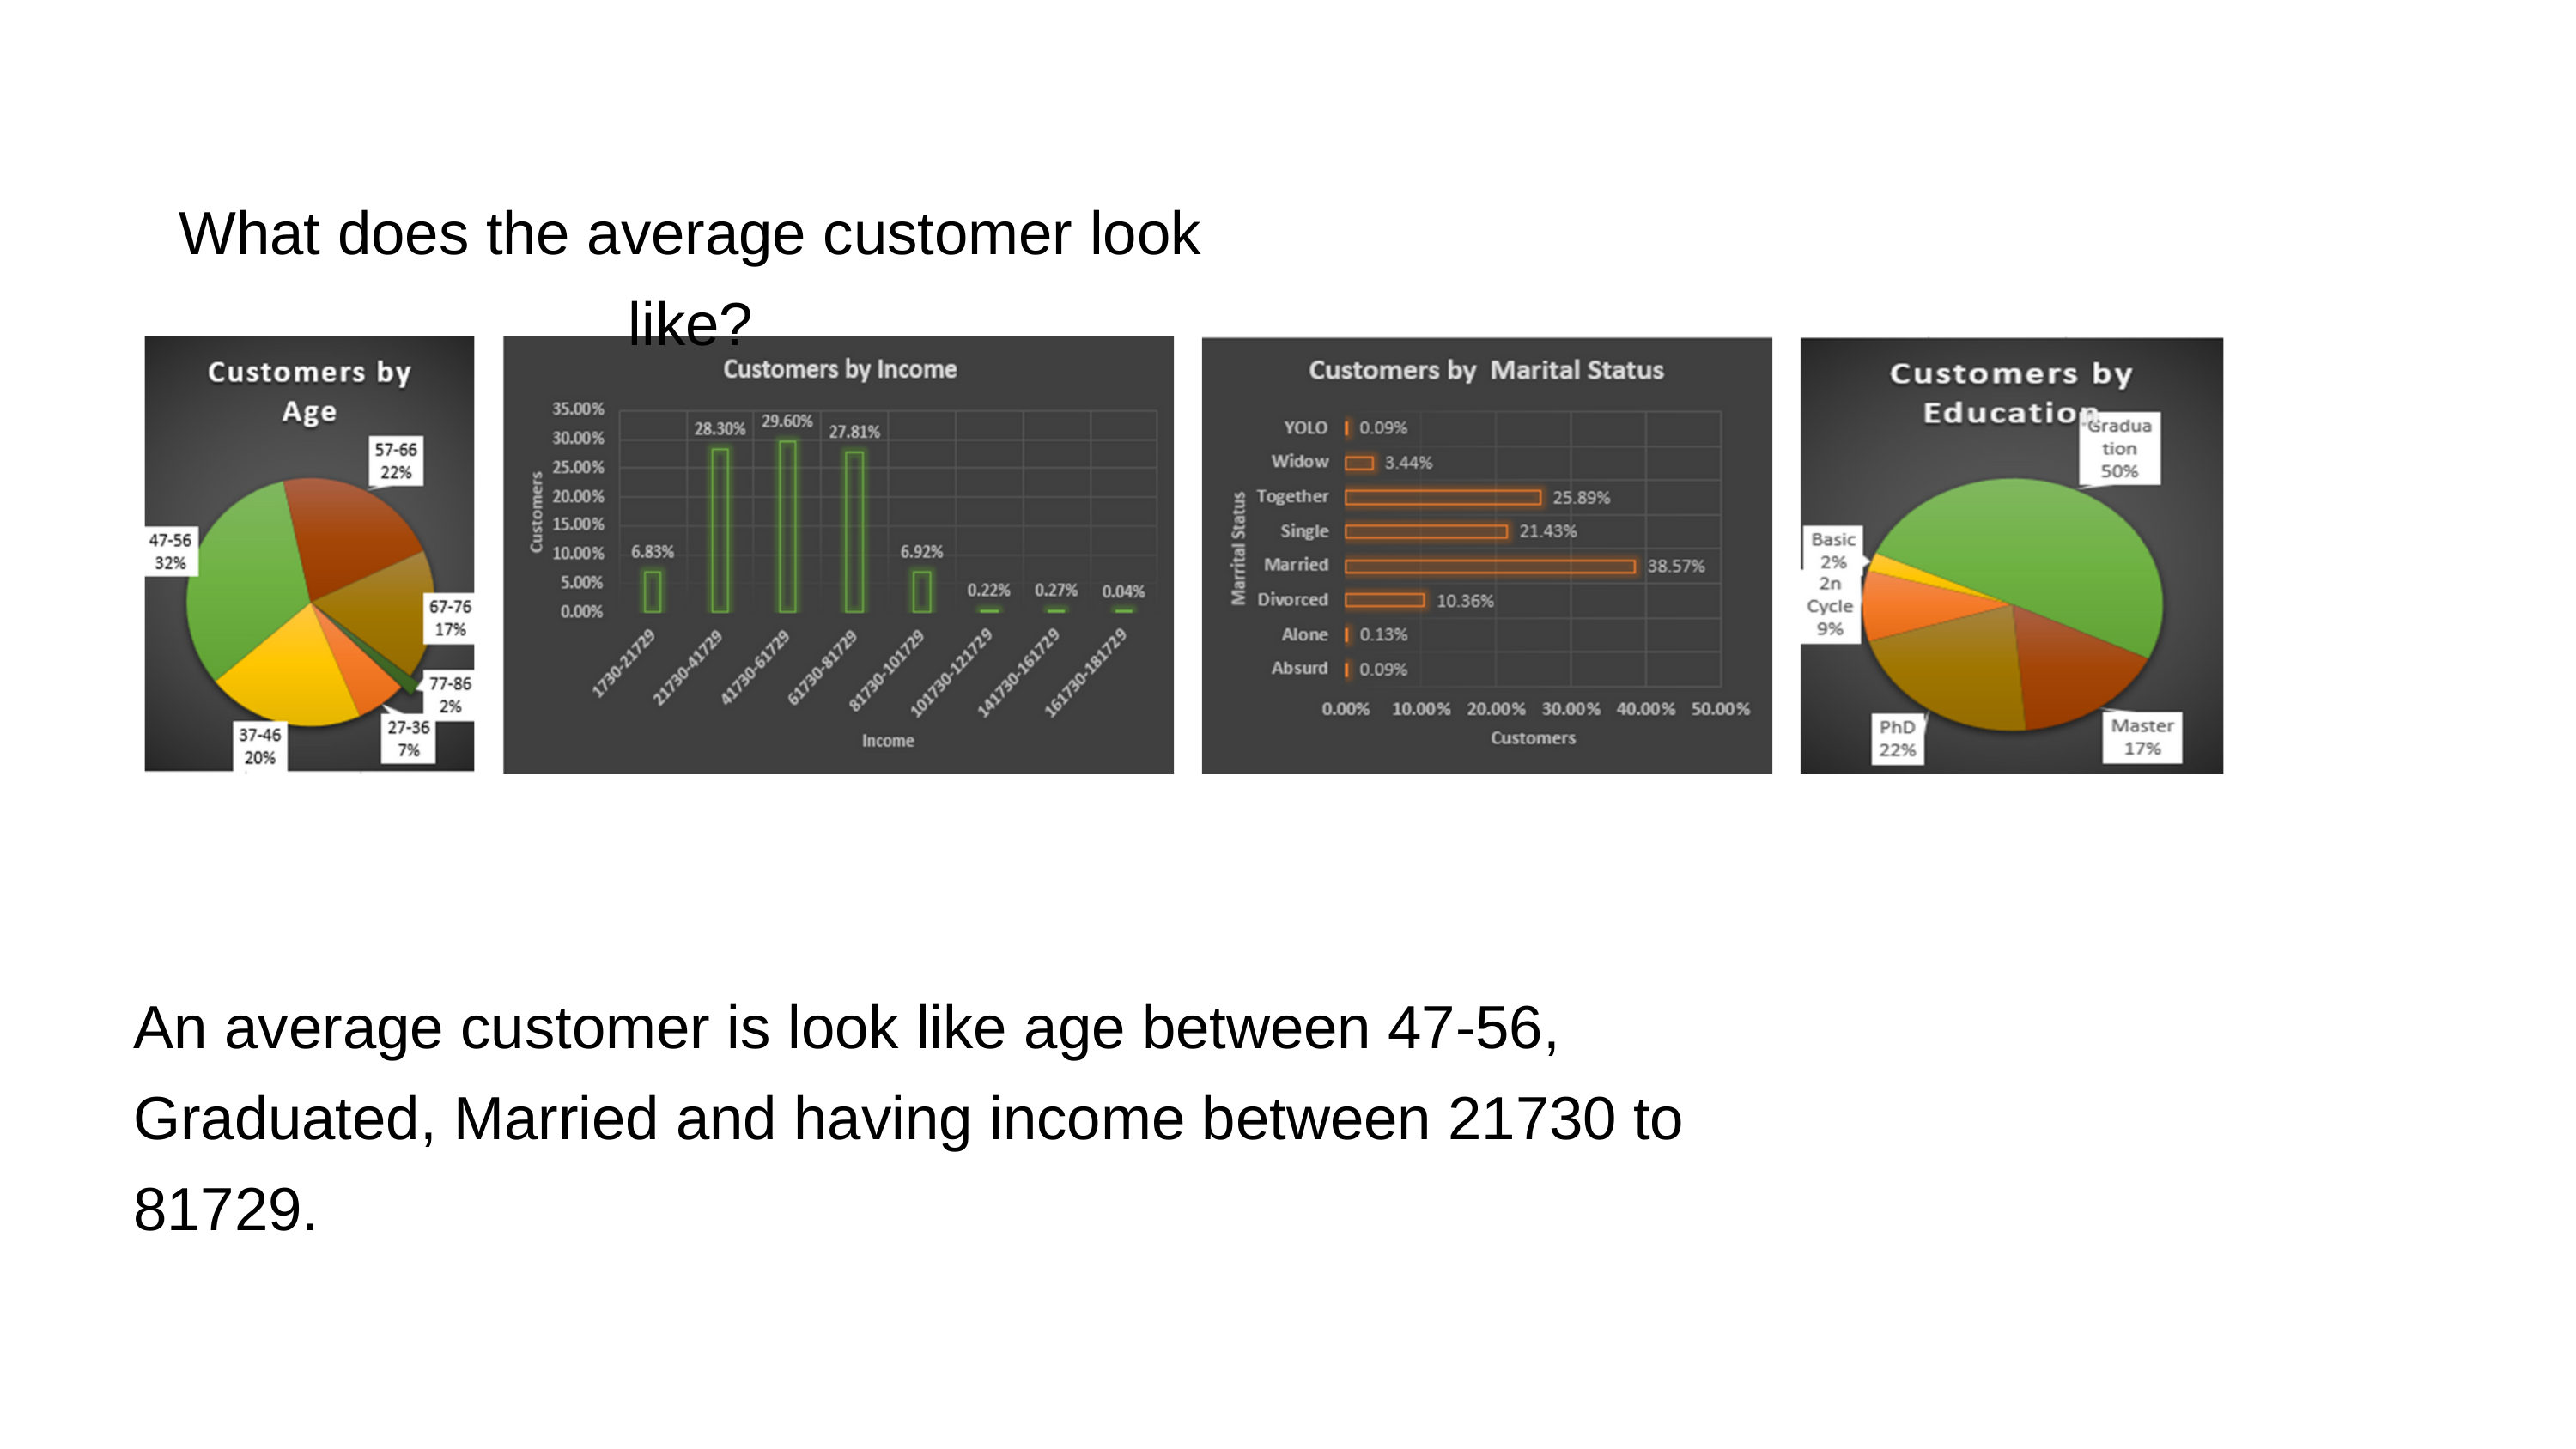

What does the average customer look like?

An average customer is look like age between 47-56, Graduated, Married and having income between 21730 to 81729.